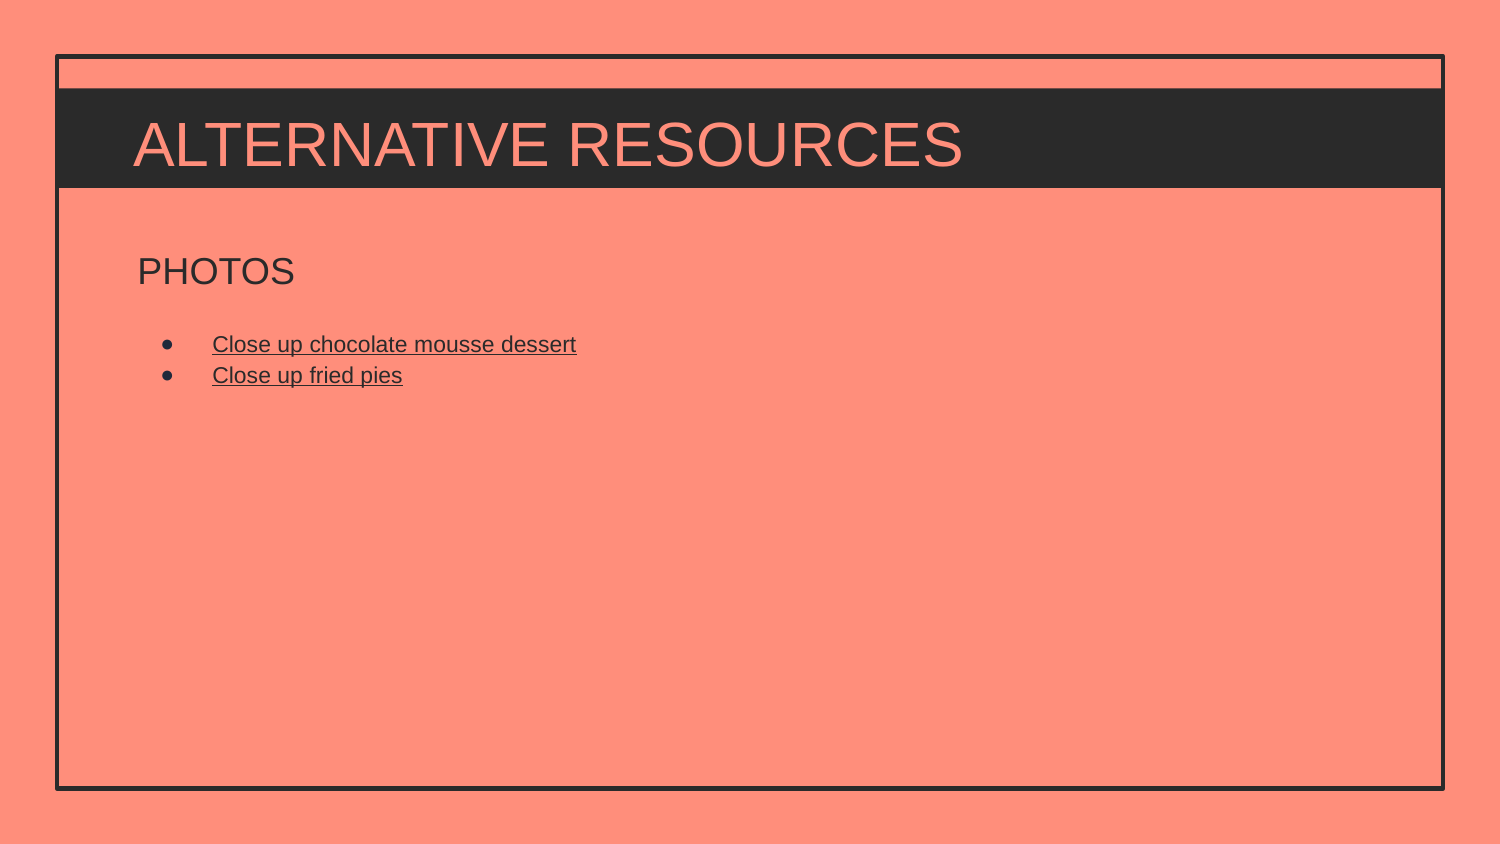

# ALTERNATIVE RESOURCES
PHOTOS
Close up chocolate mousse dessert
Close up fried pies